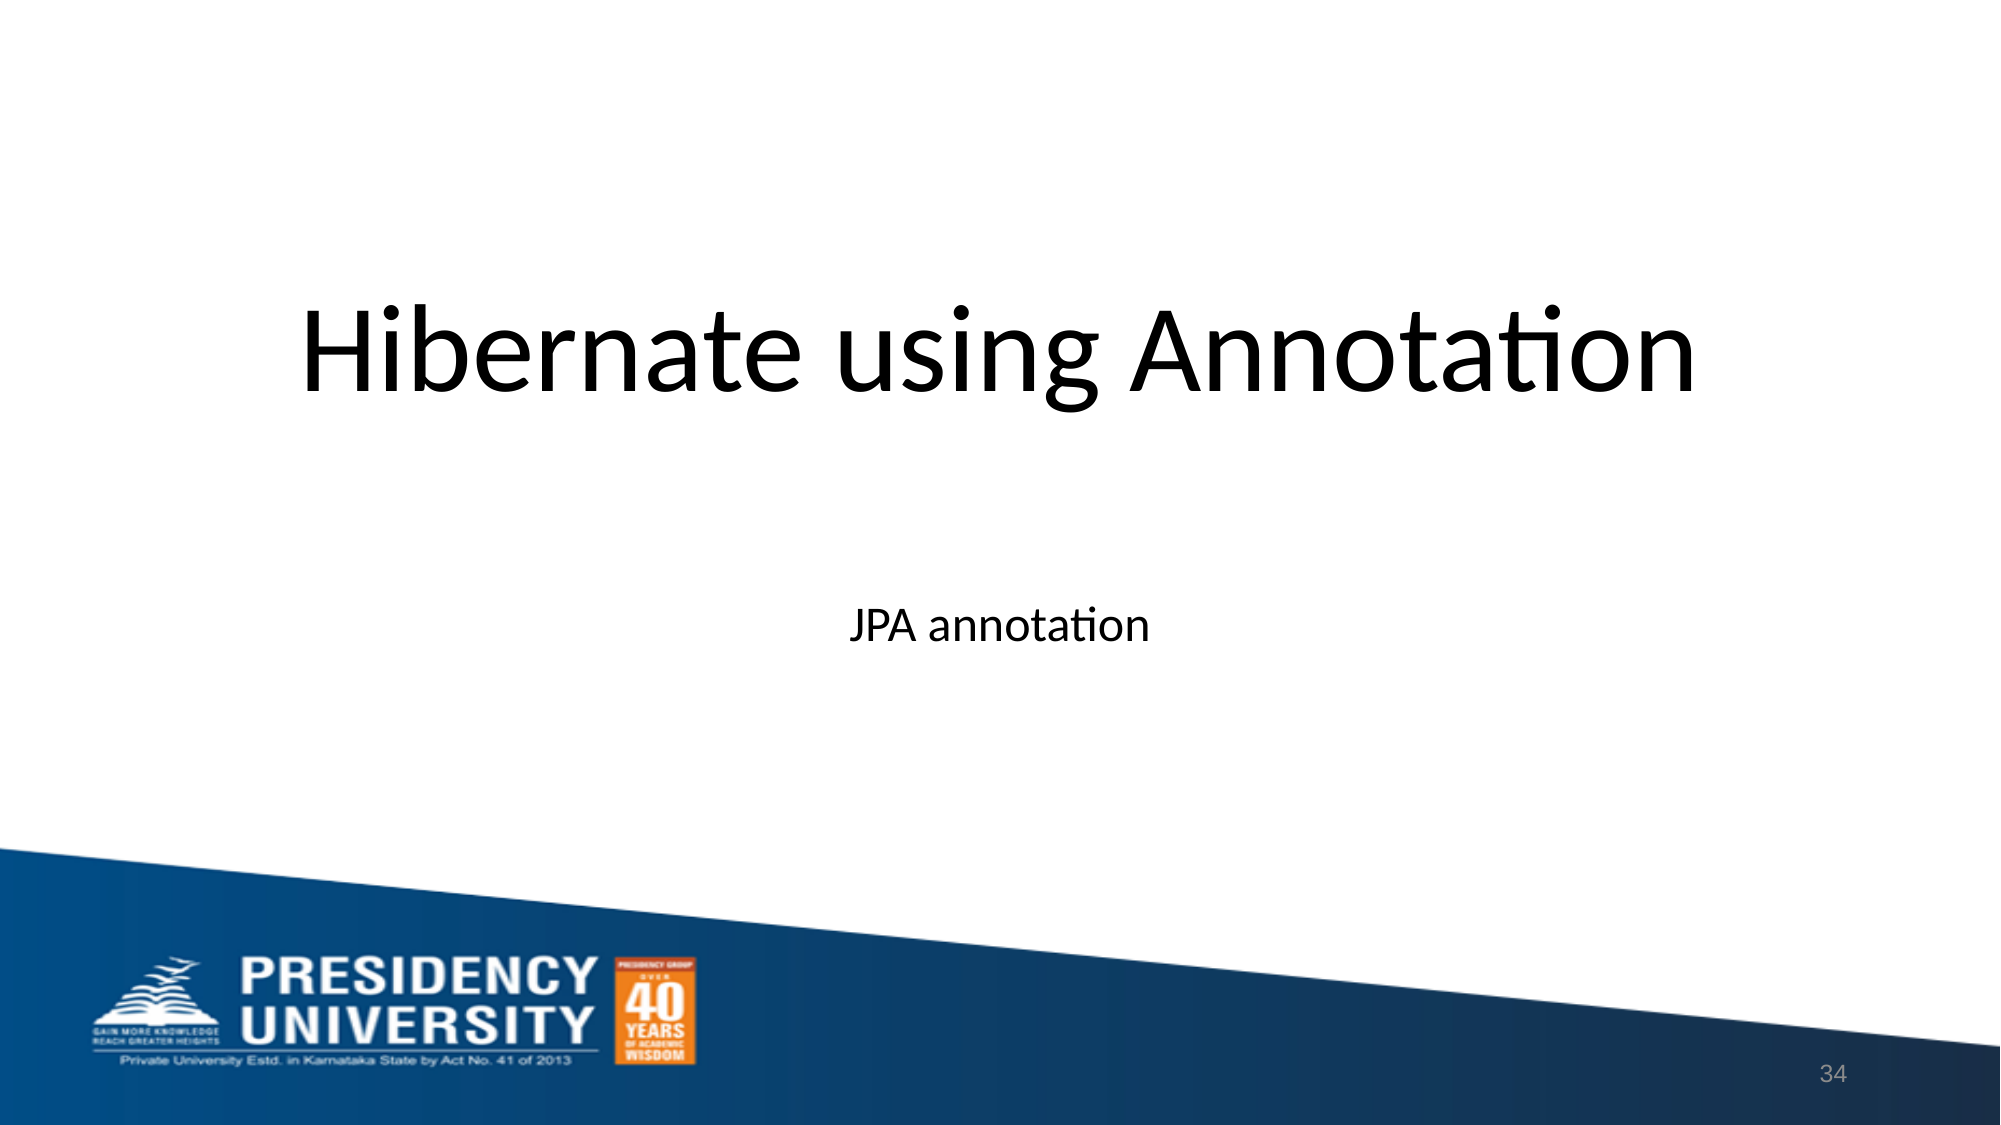

# Hibernate using Annotation
JPA annotation
34